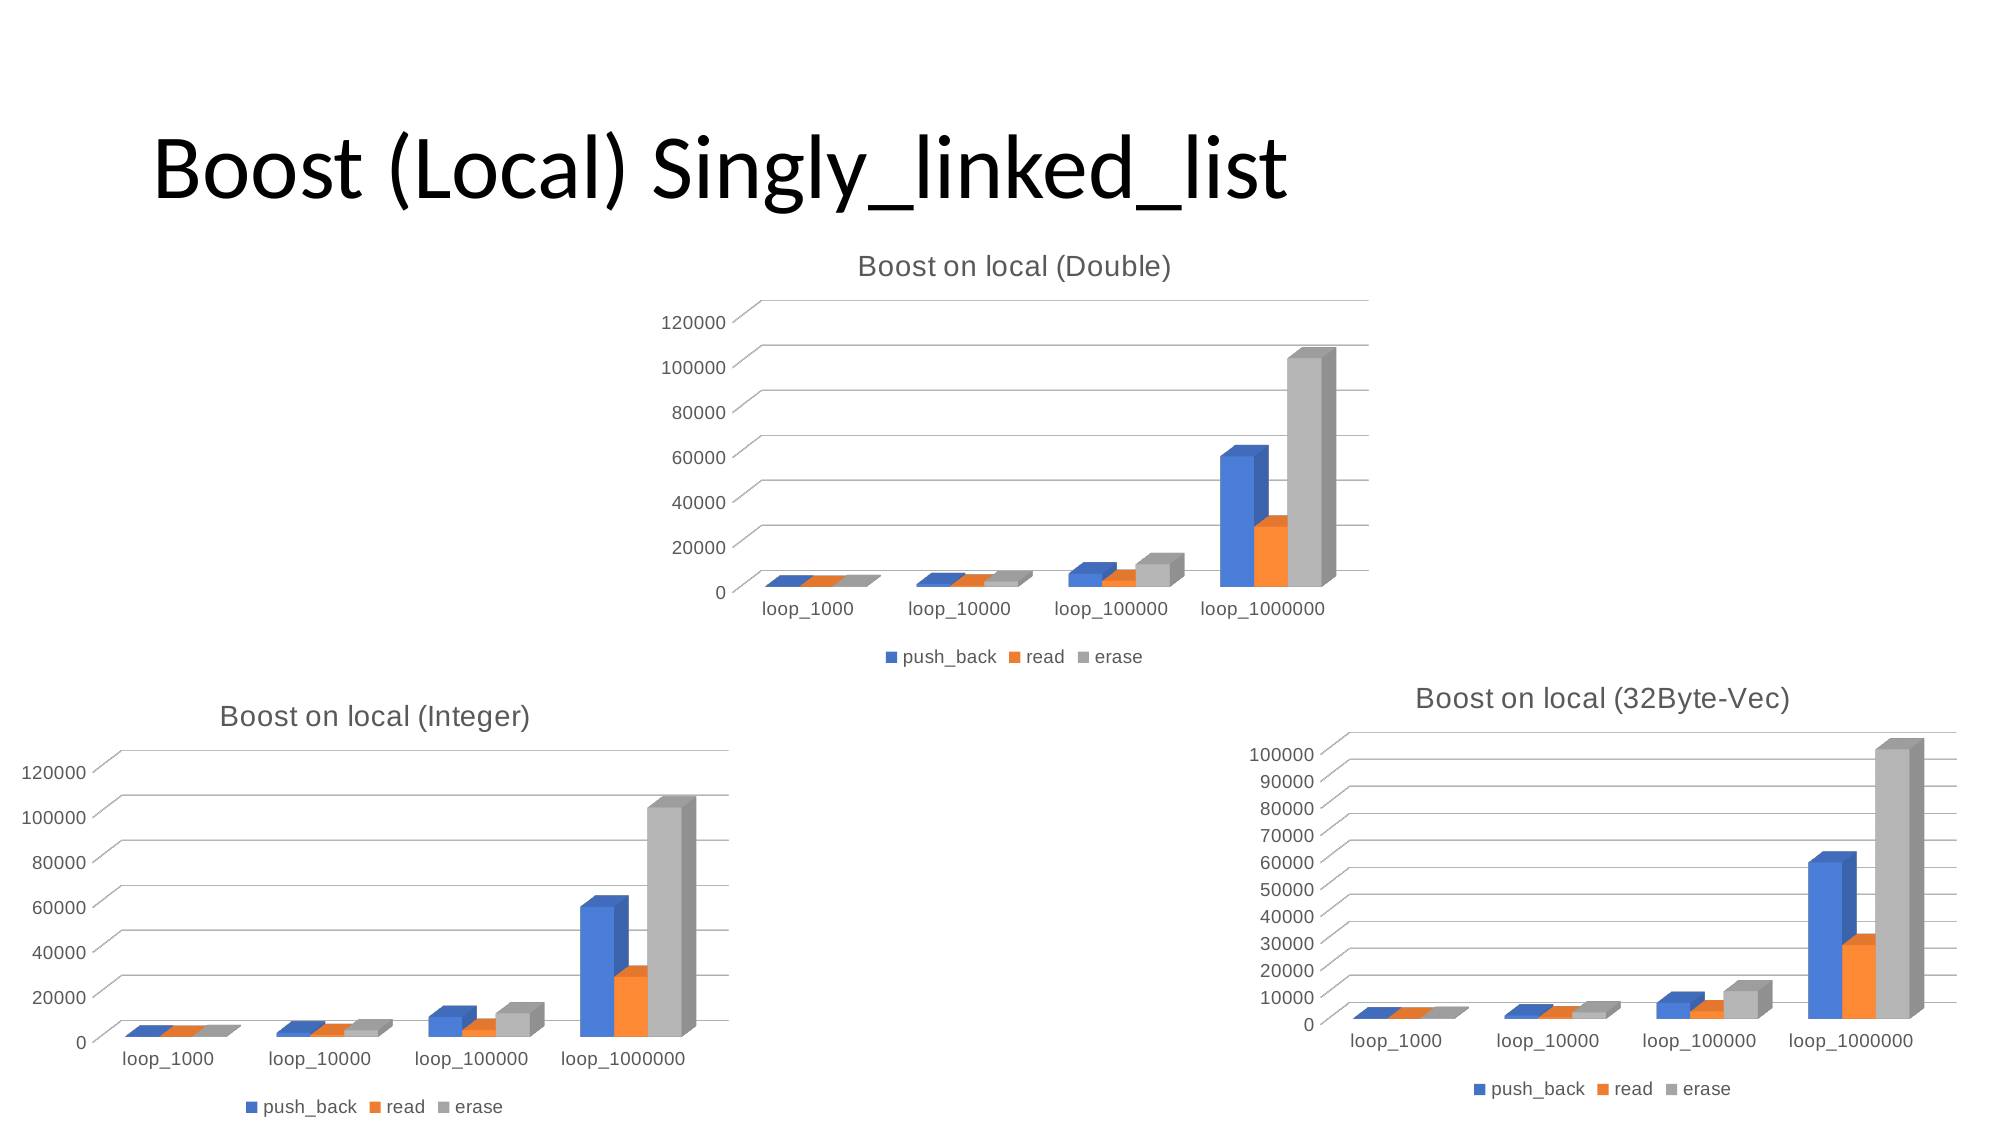

# Boost (Local) Singly_linked_list

[unsupported chart]

[unsupported chart]

[unsupported chart]